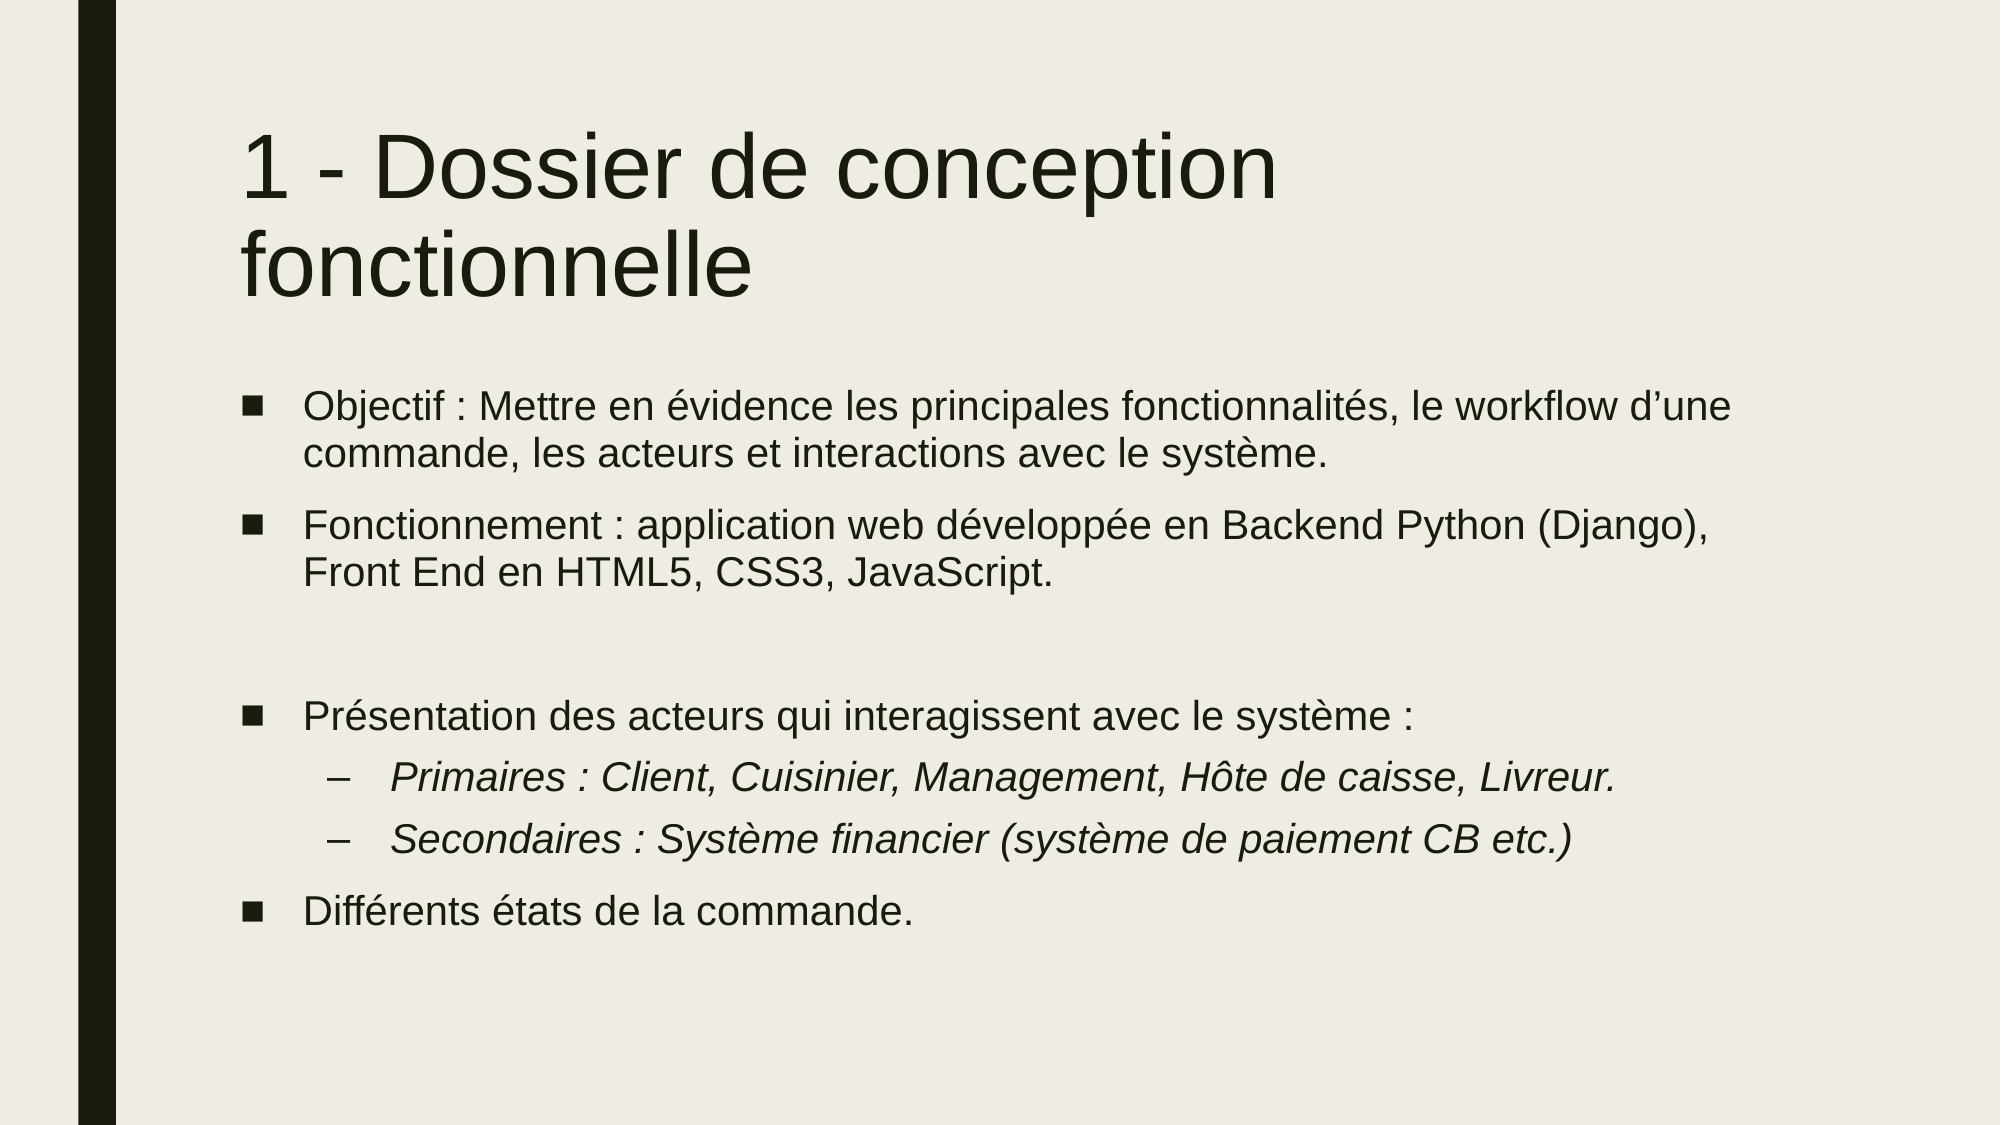

# 1 - Dossier de conception fonctionnelle
Objectif : Mettre en évidence les principales fonctionnalités, le workflow d’une commande, les acteurs et interactions avec le système.
Fonctionnement : application web développée en Backend Python (Django), Front End en HTML5, CSS3, JavaScript.

Présentation des acteurs qui interagissent avec le système :
Primaires : Client, Cuisinier, Management, Hôte de caisse, Livreur.
Secondaires : Système financier (système de paiement CB etc.)
Différents états de la commande.